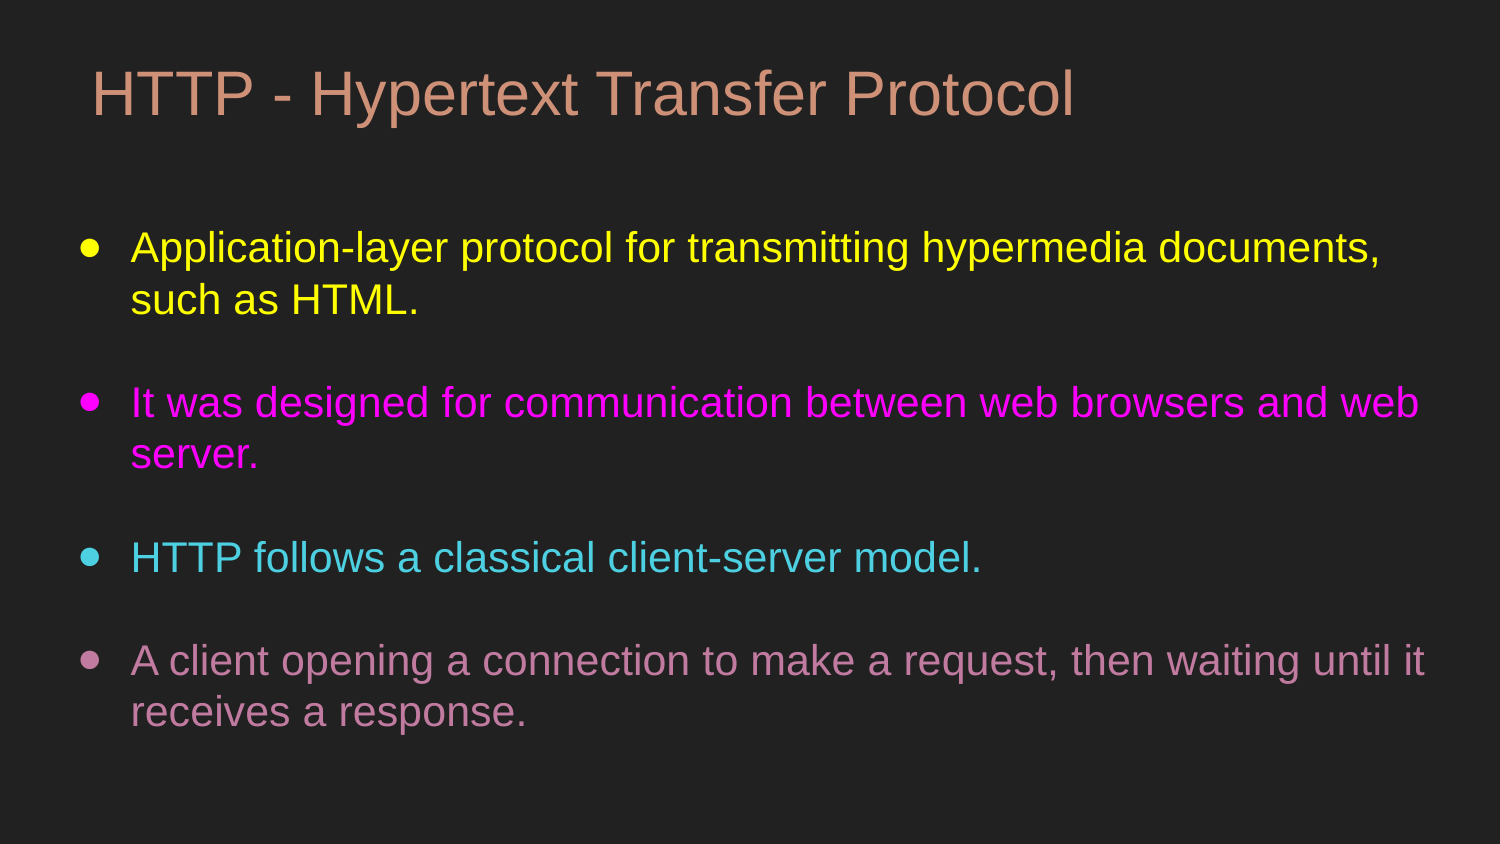

# HTTP - Hypertext Transfer Protocol
Application-layer protocol for transmitting hypermedia documents, such as HTML.

It was designed for communication between web browsers and web server.

HTTP follows a classical client-server model.

A client opening a connection to make a request, then waiting until it receives a response.